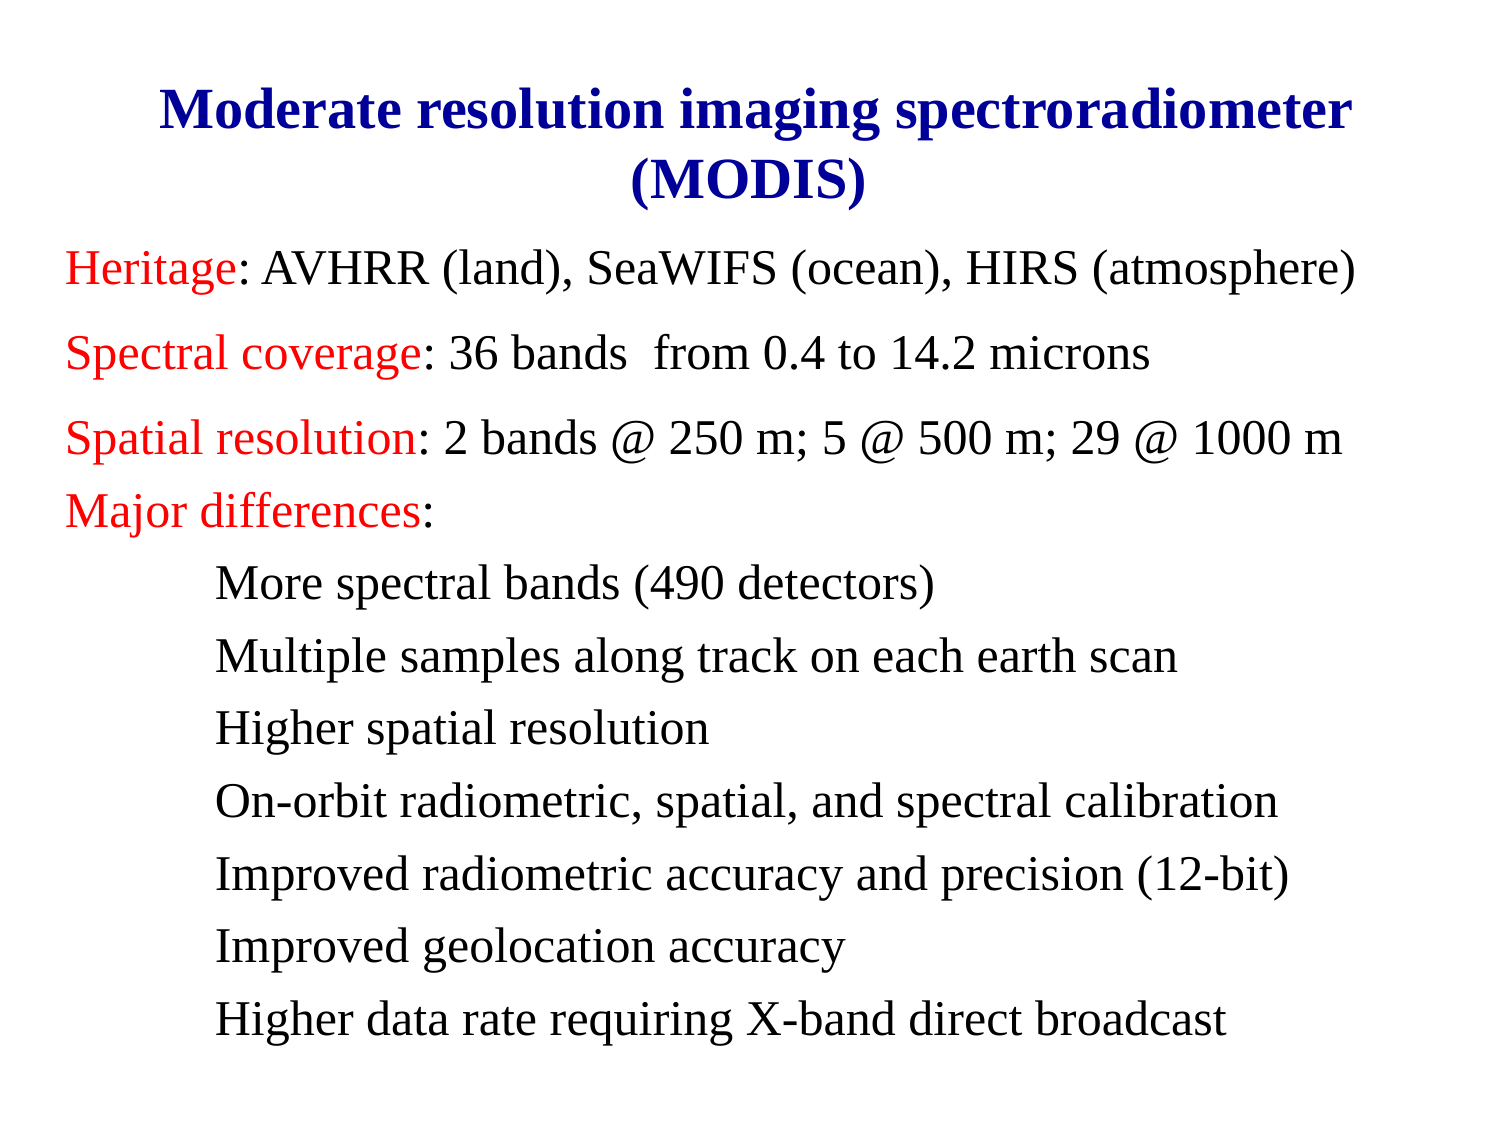

Moderate resolution imaging spectroradiometer (MODIS)
Heritage: AVHRR (land), SeaWIFS (ocean), HIRS (atmosphere)
Spectral coverage: 36 bands  from 0.4 to 14.2 microns
Spatial resolution: 2 bands @ 250 m; 5 @ 500 m; 29 @ 1000 m
Major differences:
	More spectral bands (490 detectors)
	Multiple samples along track on each earth scan
	Higher spatial resolution
	On-orbit radiometric, spatial, and spectral calibration
	Improved radiometric accuracy and precision (12-bit)
	Improved geolocation accuracy
	Higher data rate requiring X-band direct broadcast